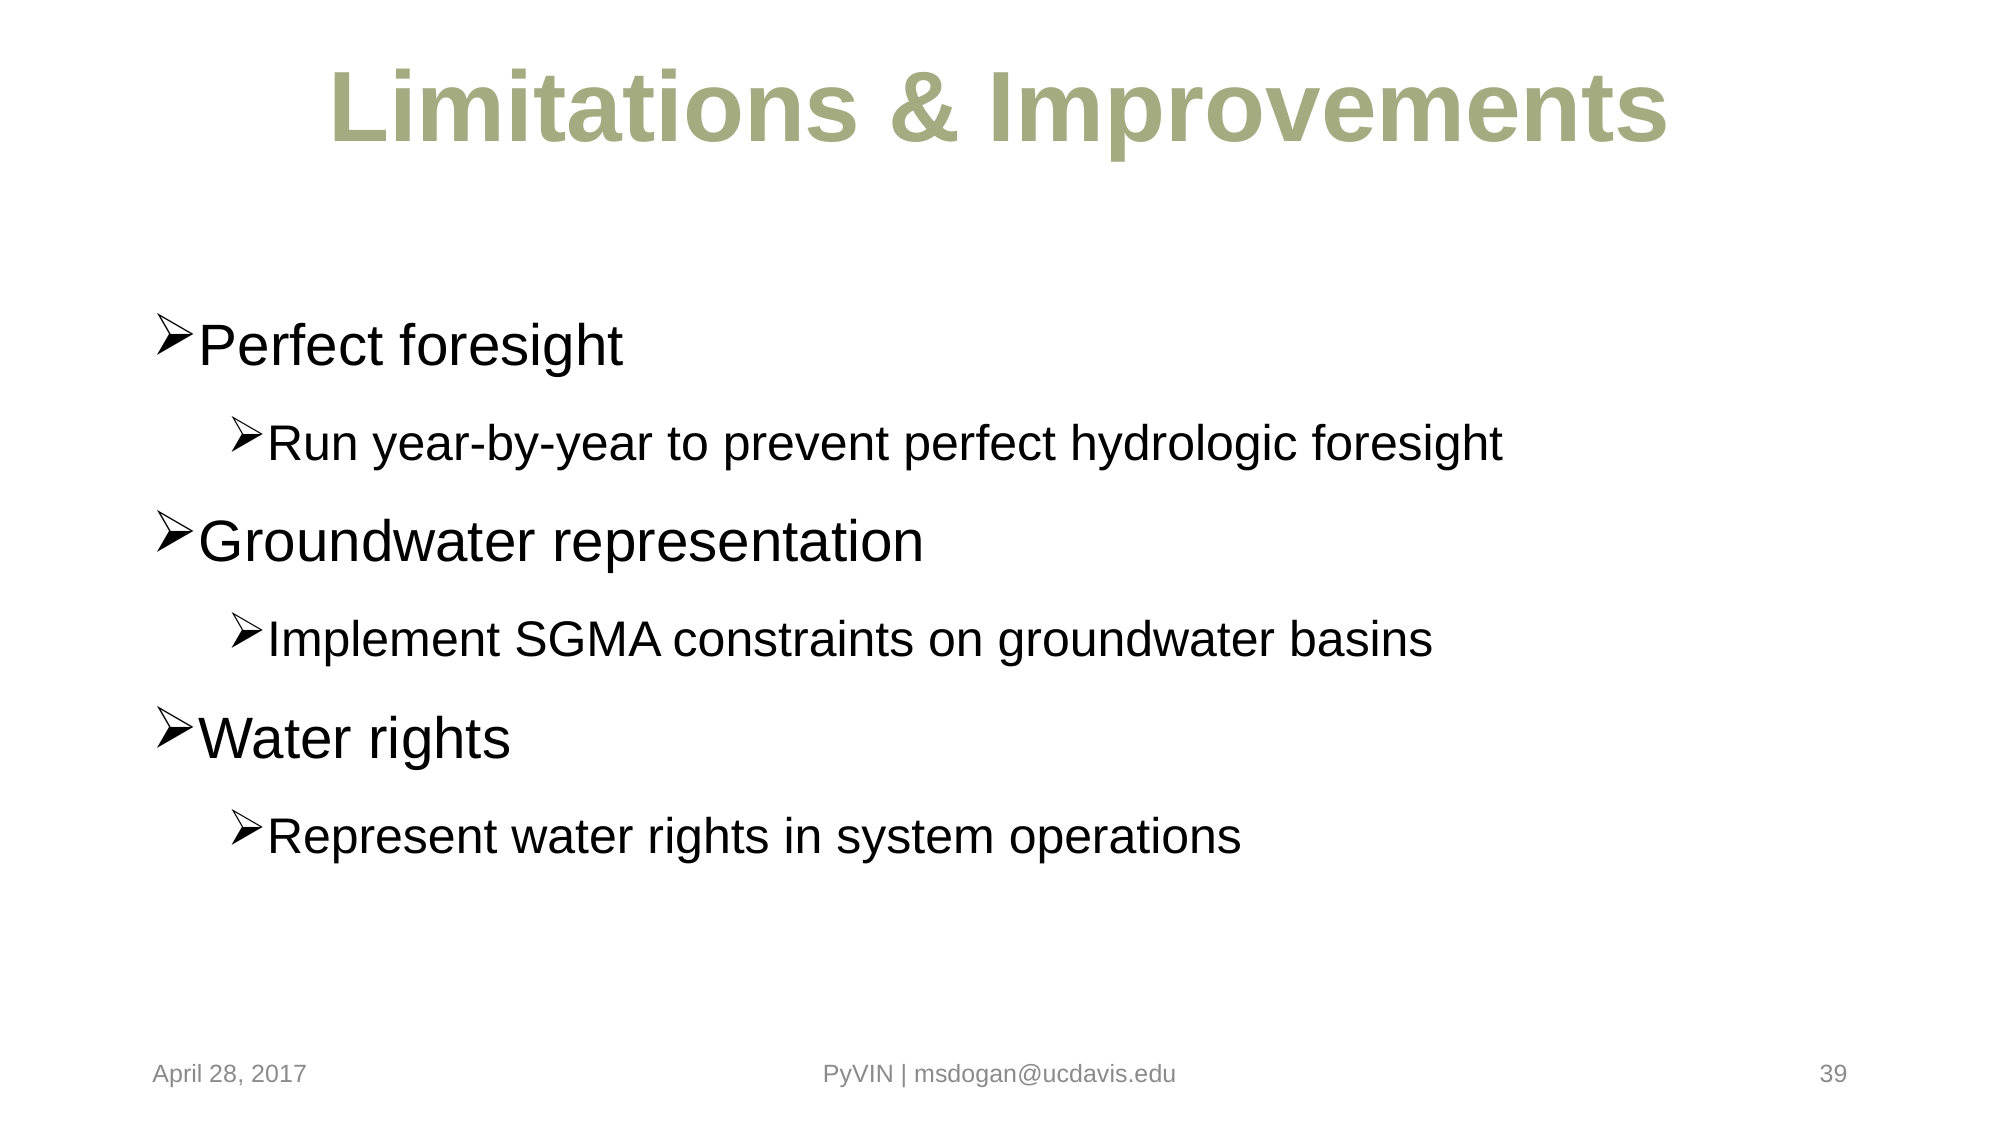

# Limitations & Improvements
Perfect foresight
Run year-by-year to prevent perfect hydrologic foresight
Groundwater representation
Implement SGMA constraints on groundwater basins
Water rights
Represent water rights in system operations
April 28, 2017
PyVIN | msdogan@ucdavis.edu
39